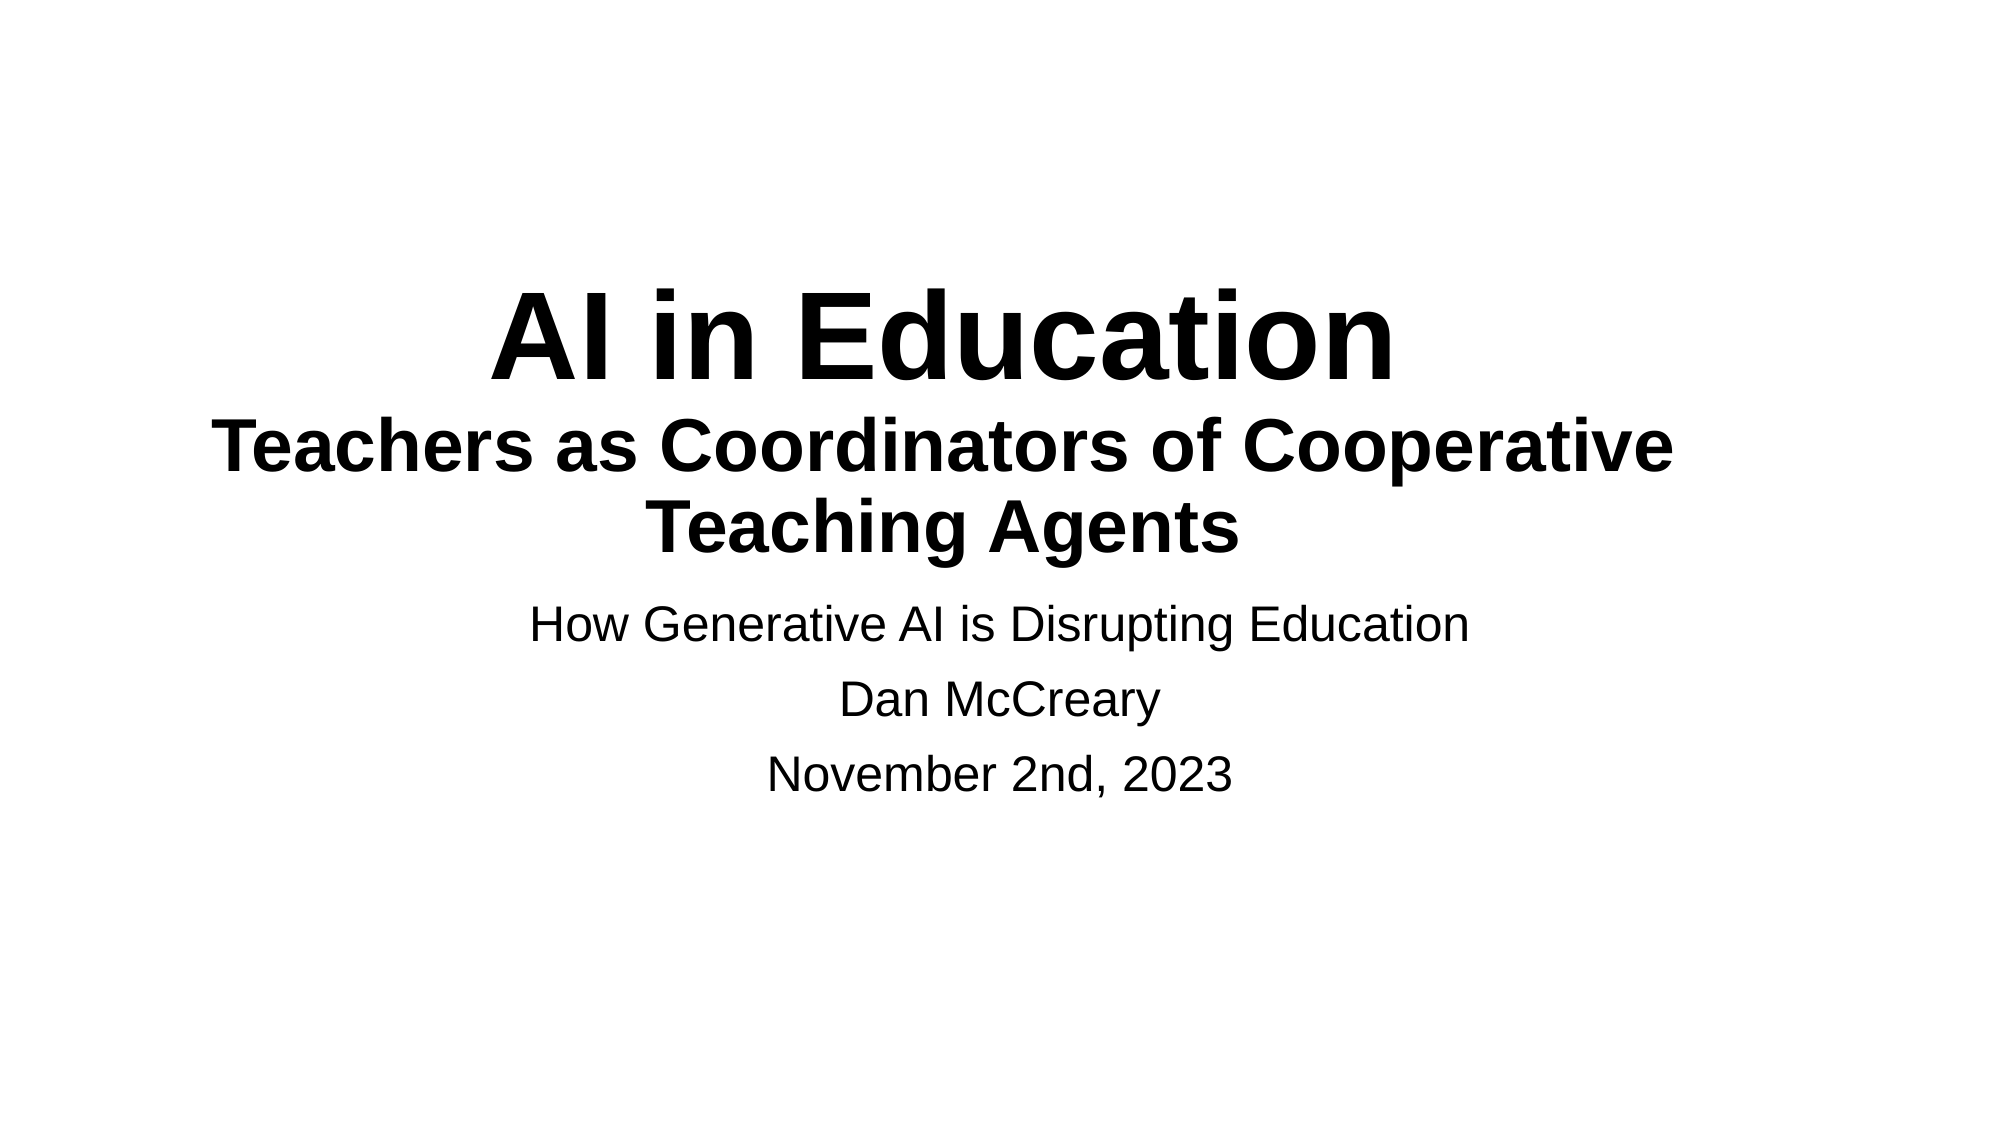

# AI in Education Teachers as Coordinators of Cooperative Teaching Agents
How Generative AI is Disrupting Education
Dan McCreary
November 2nd, 2023